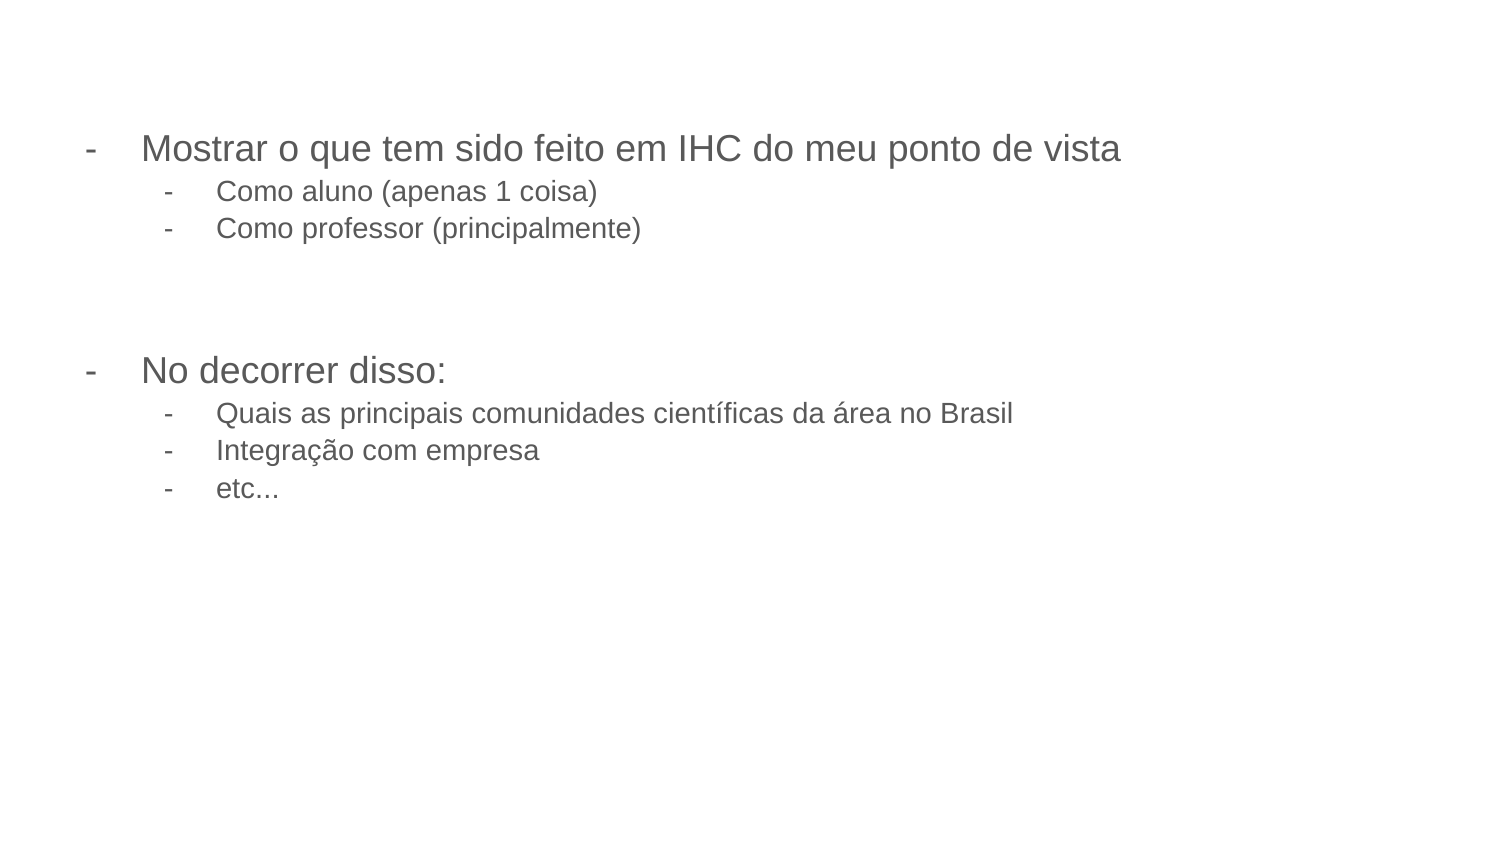

Mostrar o que tem sido feito em IHC do meu ponto de vista
Como aluno (apenas 1 coisa)
Como professor (principalmente)

No decorrer disso:
Quais as principais comunidades científicas da área no Brasil
Integração com empresa
etc...